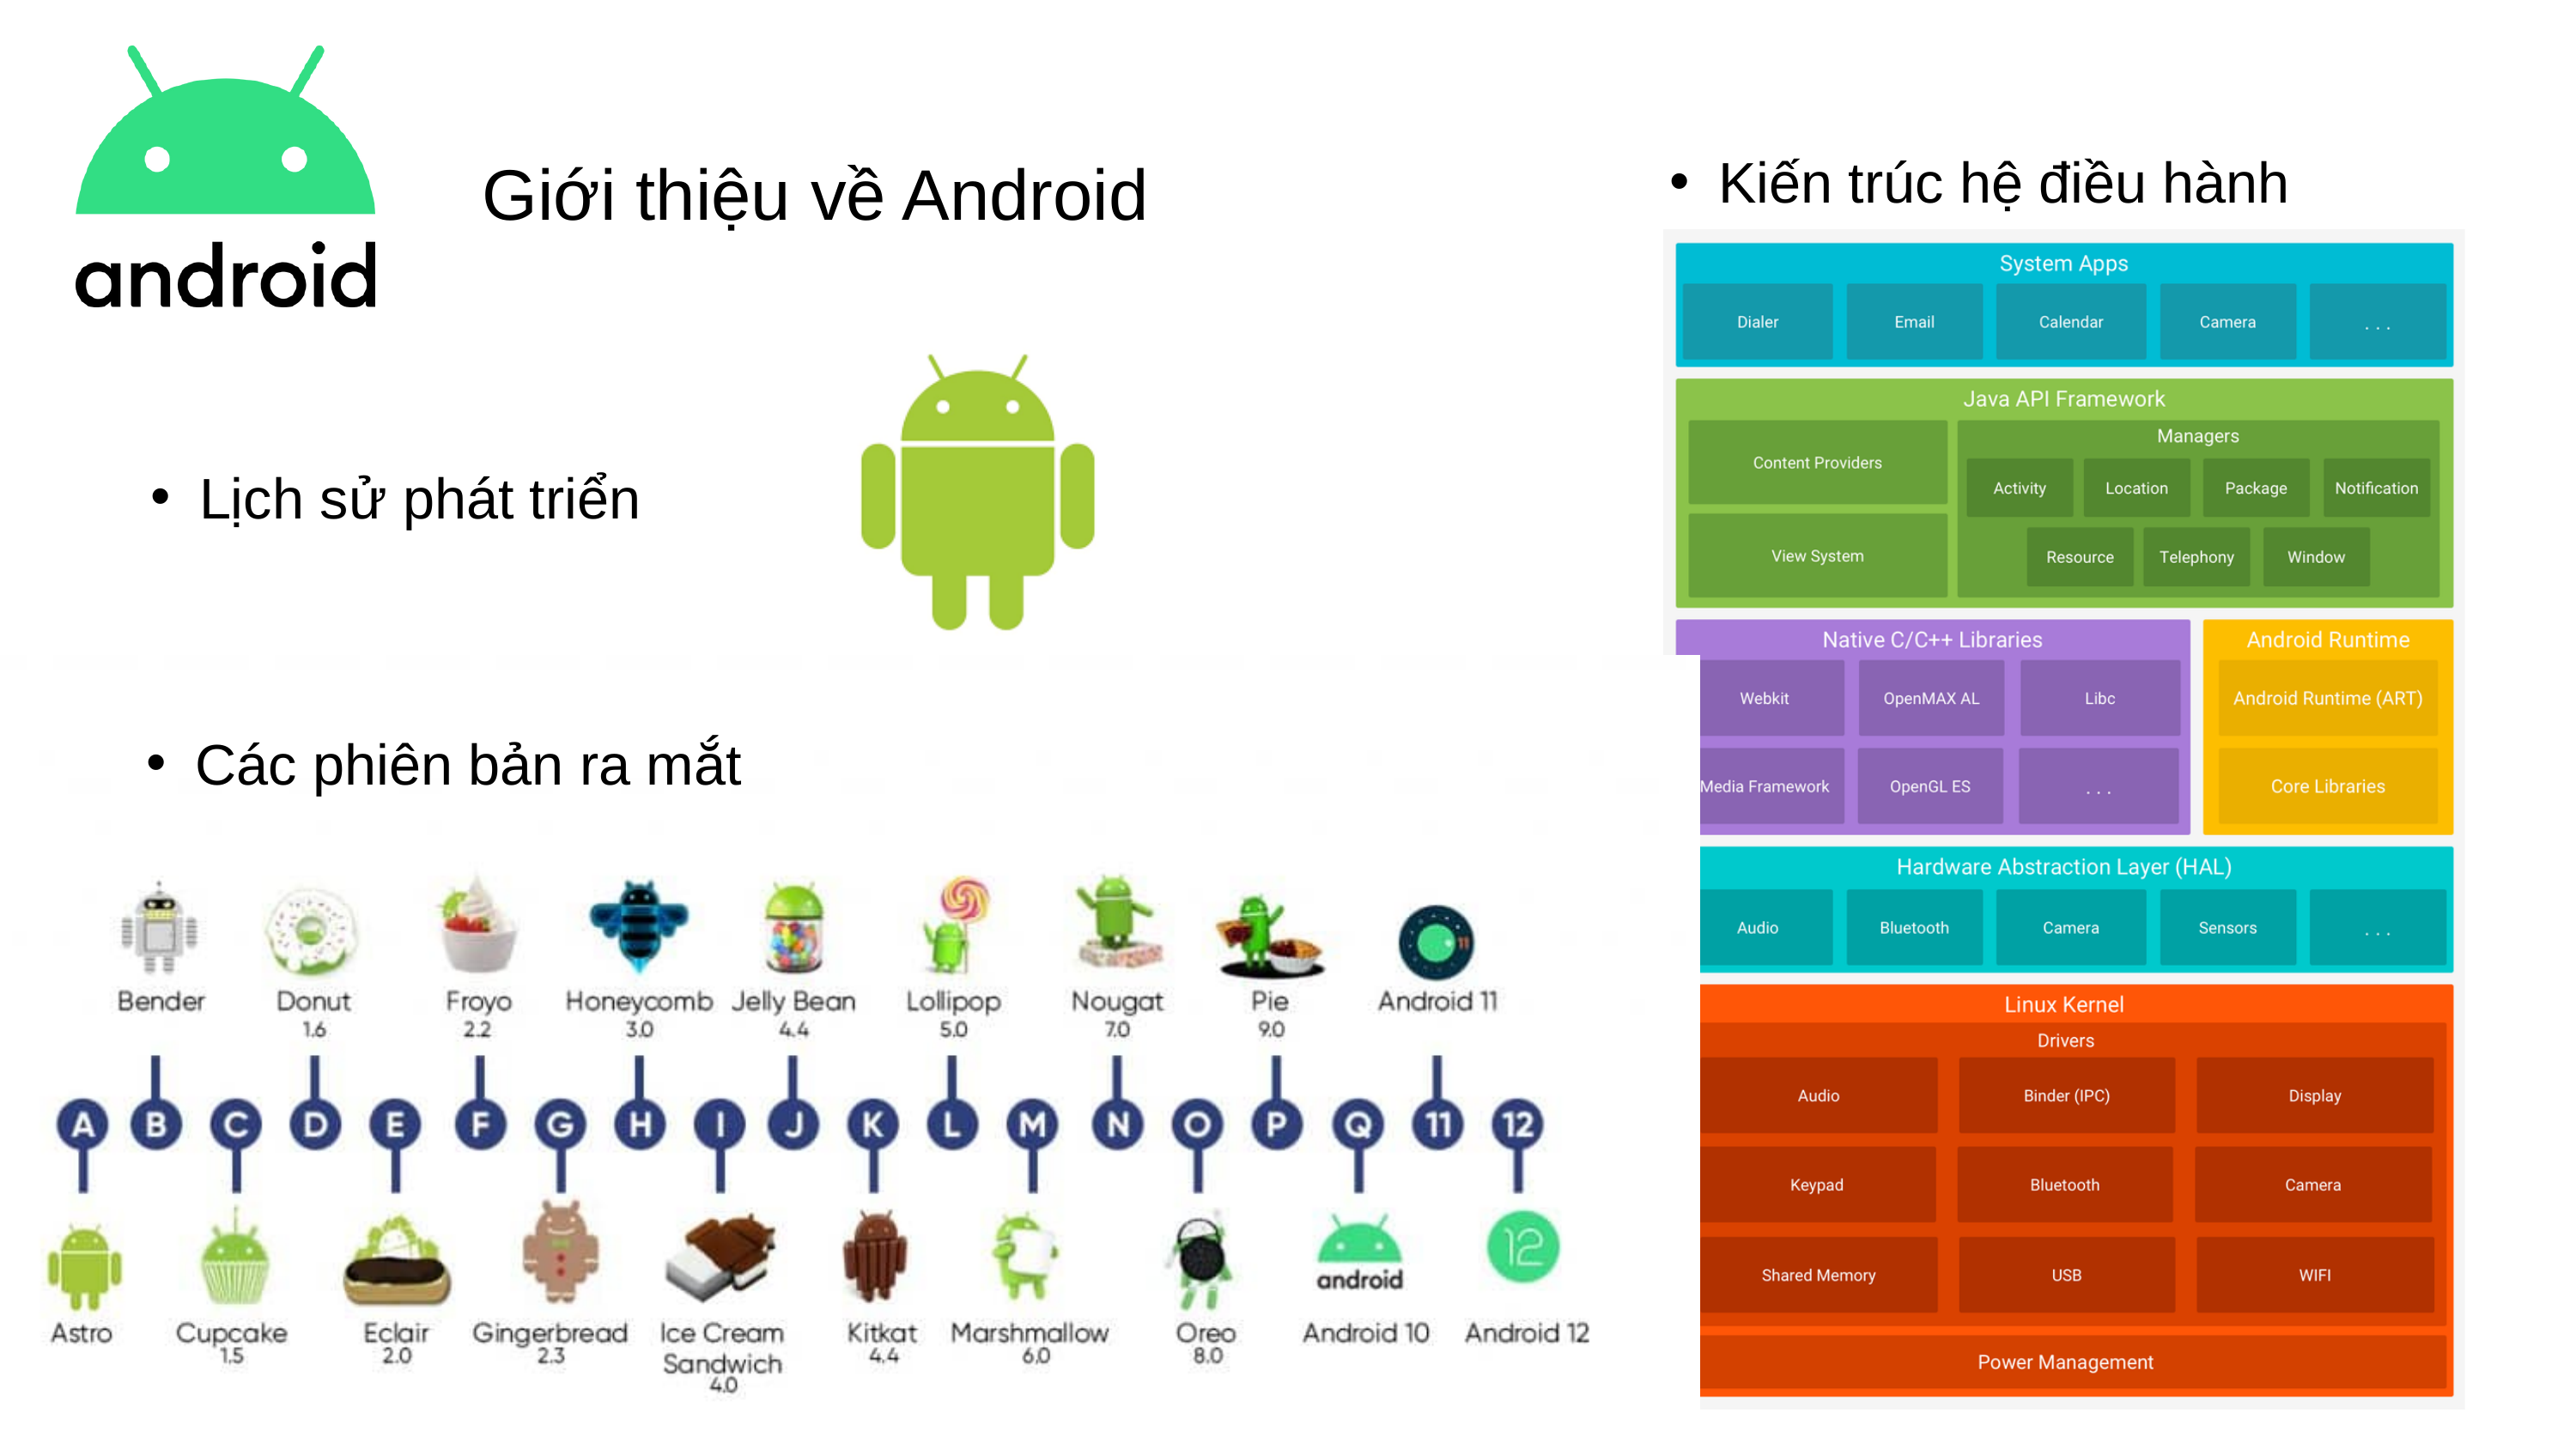

Giới thiệu về Android
Kiến trúc hệ điều hành

Lịch sử phát triển

Các phiên bản ra mắt